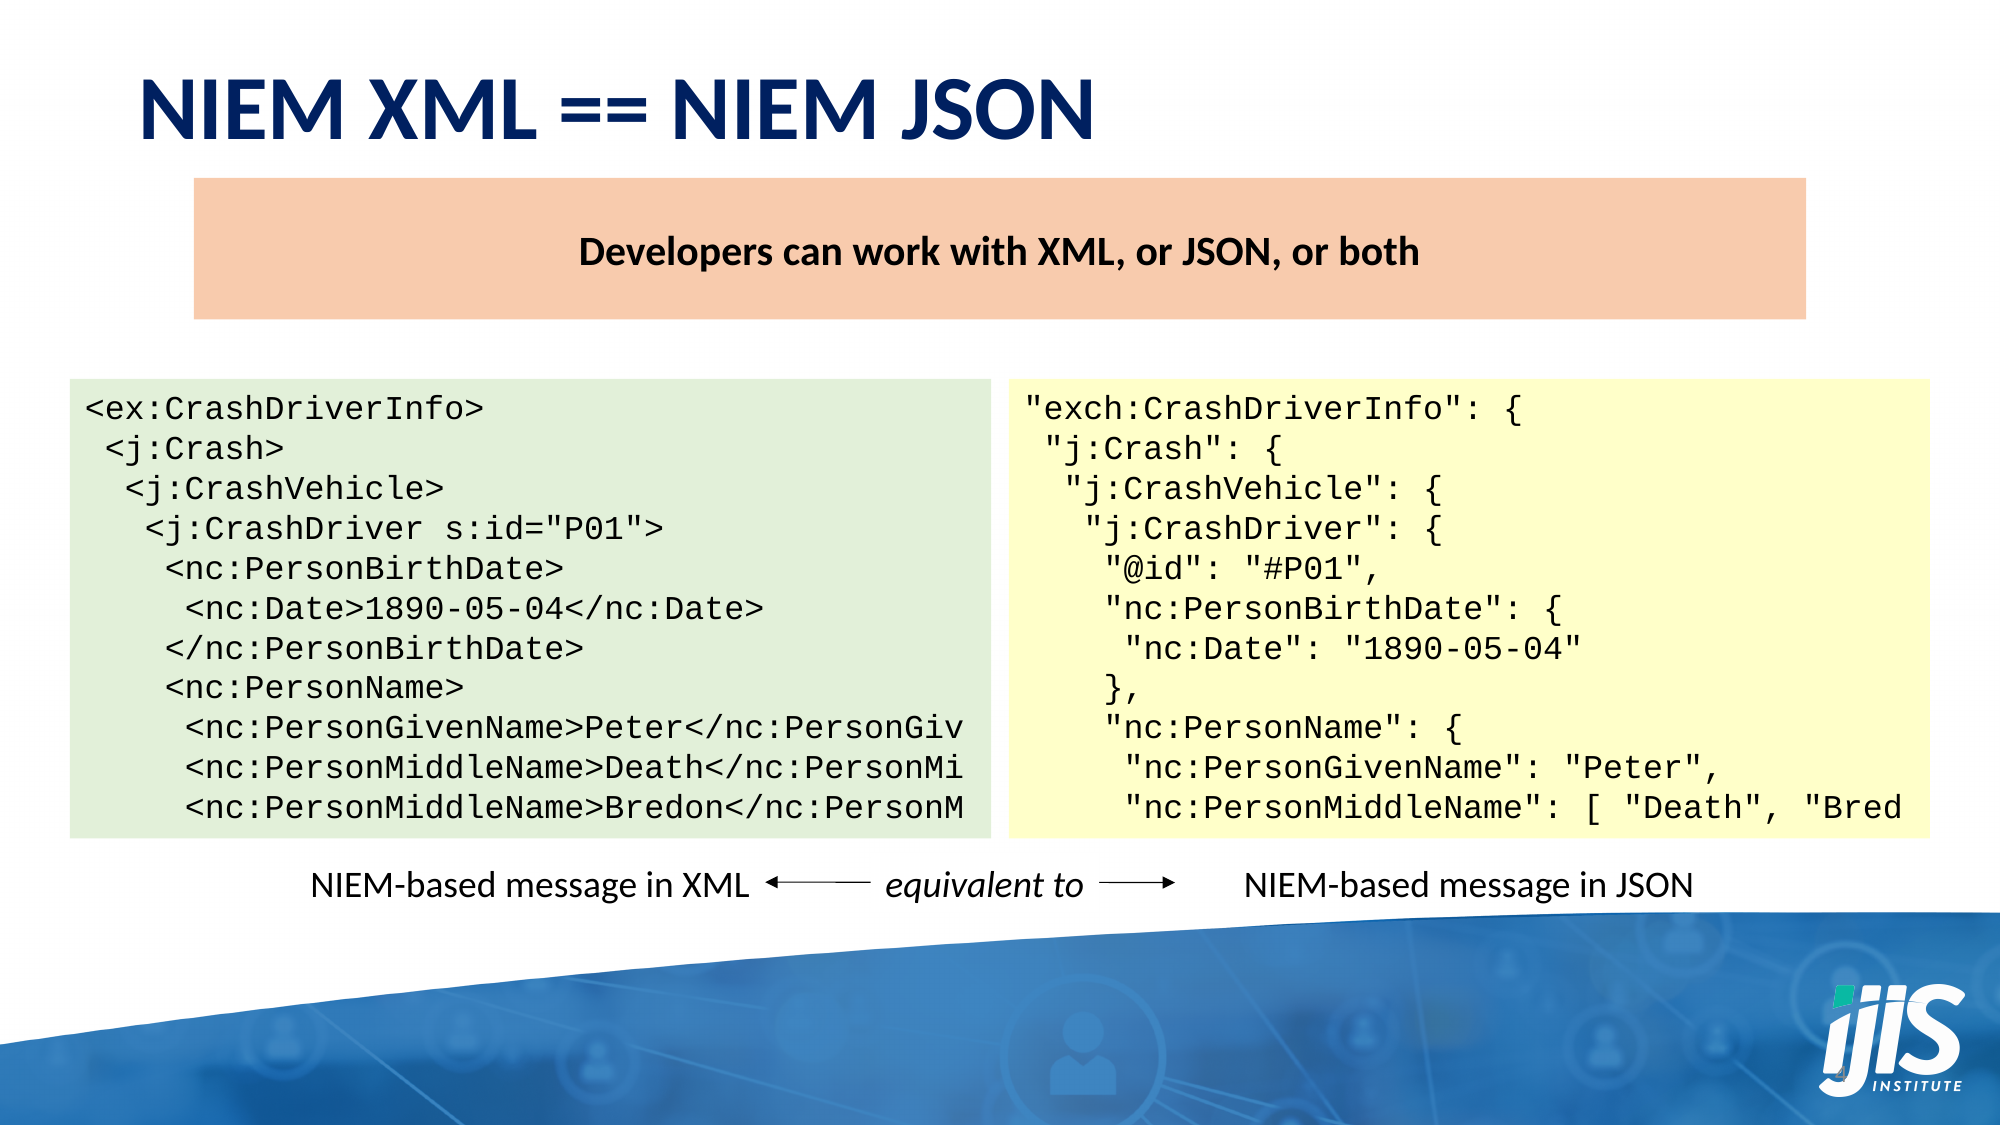

# NIEM XML == NIEM JSON
Developers can work with XML, or JSON, or both
<ex:CrashDriverInfo>
 <j:Crash>
  <j:CrashVehicle>
   <j:CrashDriver s:id="P01">
    <nc:PersonBirthDate>
     <nc:Date>1890-05-04</nc:Date>
    </nc:PersonBirthDate>
    <nc:PersonName>
     <nc:PersonGivenName>Peter</nc:PersonGiv
     <nc:PersonMiddleName>Death</nc:PersonMi
     <nc:PersonMiddleName>Bredon</nc:PersonM
"exch:CrashDriverInfo": {
 "j:Crash": {
  "j:CrashVehicle": {
   "j:CrashDriver": {
    "@id": "#P01",
    "nc:PersonBirthDate": {
     "nc:Date": "1890-05-04"
    },
    "nc:PersonName": {
     "nc:PersonGivenName": "Peter",
     "nc:PersonMiddleName": [ "Death", "Bred
NIEM-based message in XML
equivalent to
NIEM-based message in JSON
4